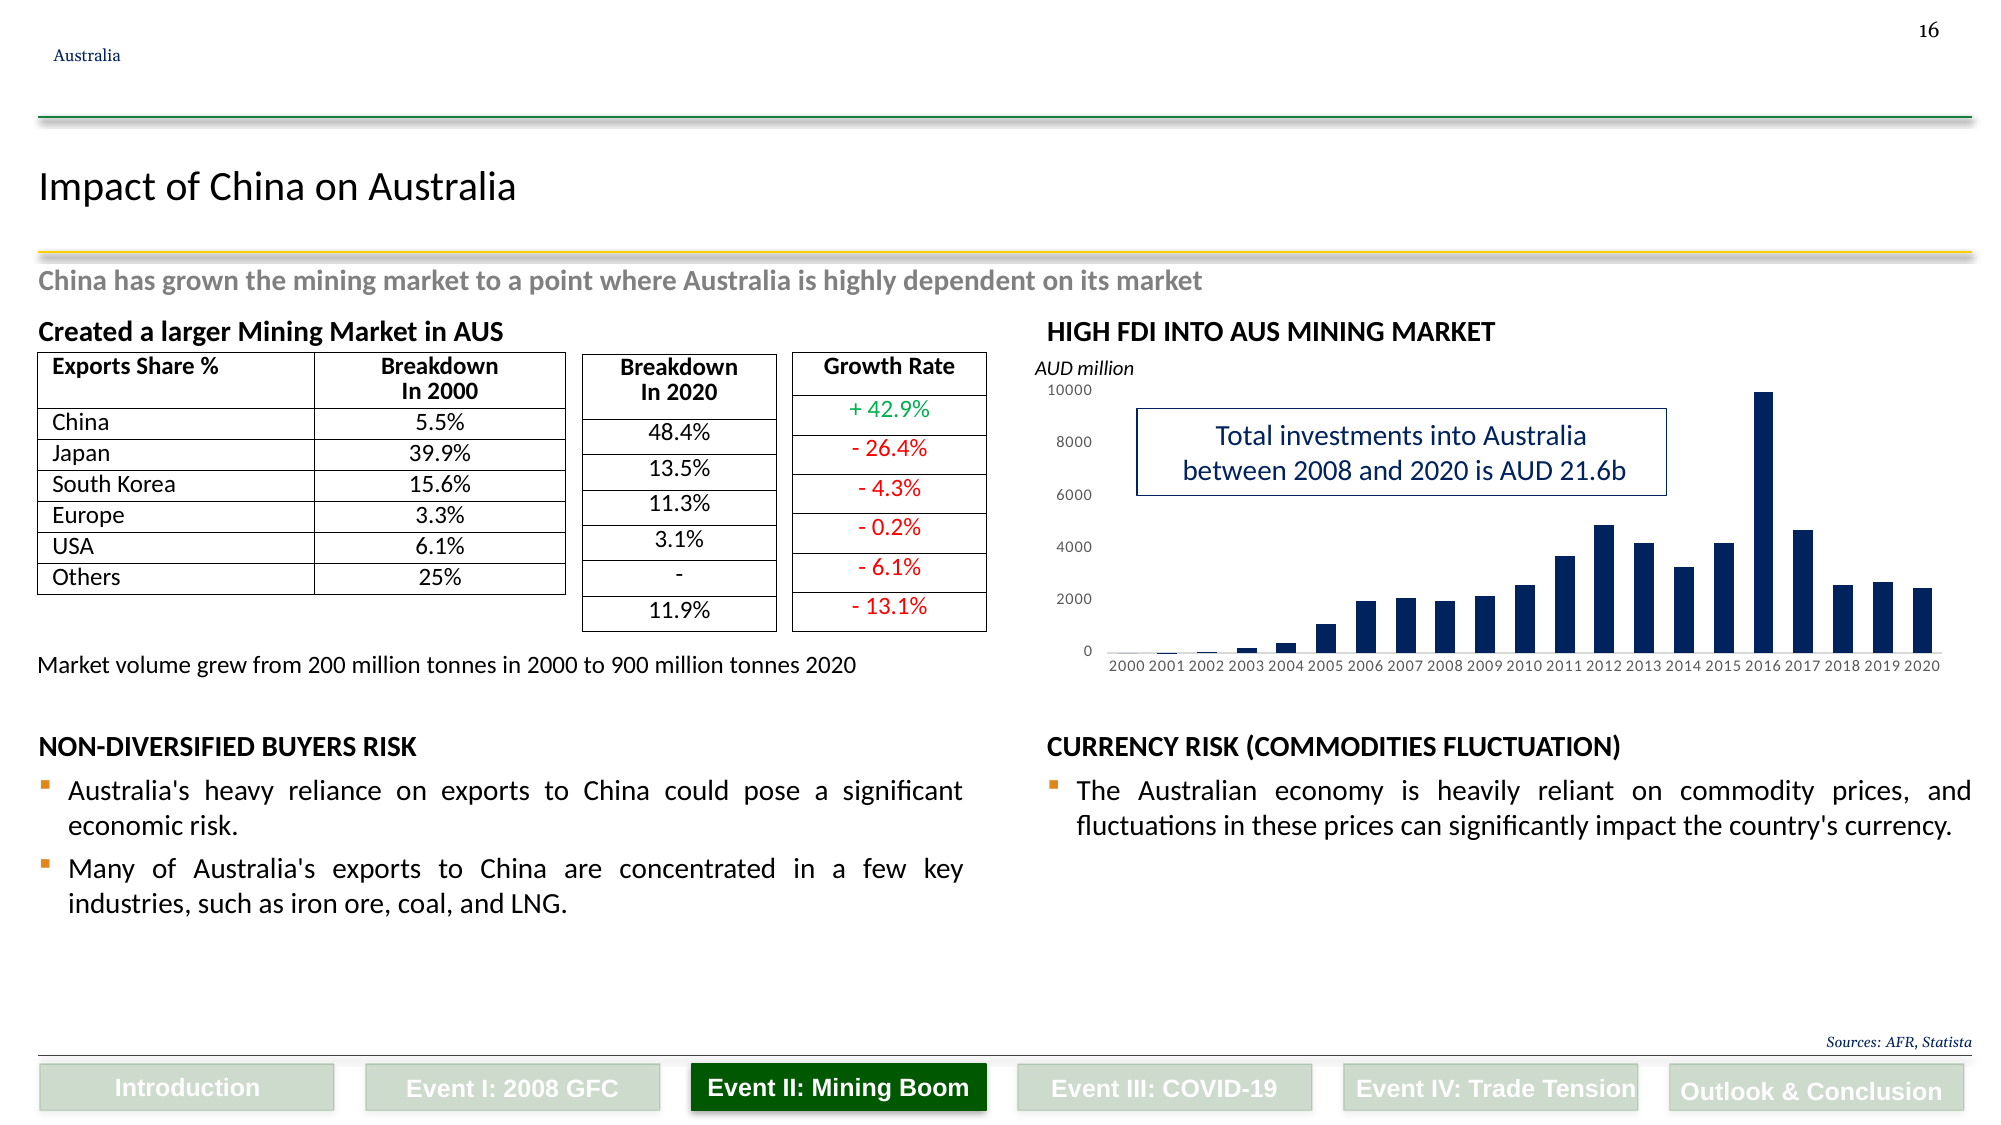

16
# Impact of China on Australia
China has grown the mining market to a point where Australia is highly dependent on its market
Created a larger Mining Market in AUS
HIGH FDI INTO AUS MINING MARKET
AUD million
| Growth Rate |
| --- |
| + 42.9% |
| - 26.4% |
| - 4.3% |
| - 0.2% |
| - 6.1% |
| - 13.1% |
| Exports Share % | Breakdown In 2000 |
| --- | --- |
| China | 5.5% |
| Japan | 39.9% |
| South Korea | 15.6% |
| Europe | 3.3% |
| USA | 6.1% |
| Others | 25% |
| Breakdown In 2020 |
| --- |
| 48.4% |
| 13.5% |
| 11.3% |
| 3.1% |
| - |
| 11.9% |

### Chart

| Category | Series 1 |
|---|---|
| 2000 | 0.0 |
| 2001 | 9.0 |
| 2002 | 38.0 |
| 2003 | 179.0 |
| 2004 | 377.0 |
| 2005 | 1100.0 |
| 2006 | 2000.0 |
| 2007 | 2100.0 |
| 2008 | 2000.0 |
| 2009 | 2200.0 |
| 2010 | 2600.0 |
| 2011 | 3700.0 |
| 2012 | 4900.0 |
| 2013 | 4200.0 |
| 2014 | 3300.0 |
| 2015 | 4200.0 |
| 2016 | 10900.0 |
| 2017 | 4700.0 |
| 2018 | 2600.0 |
| 2019 | 2700.0 |
| 2020 | 2500.0 |
Total investments into Australia
between 2008 and 2020 is AUD 21.6b
Market volume grew from 200 million tonnes in 2000 to 900 million tonnes 2020
NON-DIVERSIFIED BUYERS RISK
CURRENCY RISK (COMMODITIES FLUCTUATION)
Australia's heavy reliance on exports to China could pose a significant economic risk.
Many of Australia's exports to China are concentrated in a few key industries, such as iron ore, coal, and LNG.
The Australian economy is heavily reliant on commodity prices, and fluctuations in these prices can significantly impact the country's currency.
Sources: AFR, Statista
Event II: Mining Boom

Introduction

Event I: 2008 GFC
Event IV: Trade Tension
Event III: COVID-19
Outlook & Conclusion